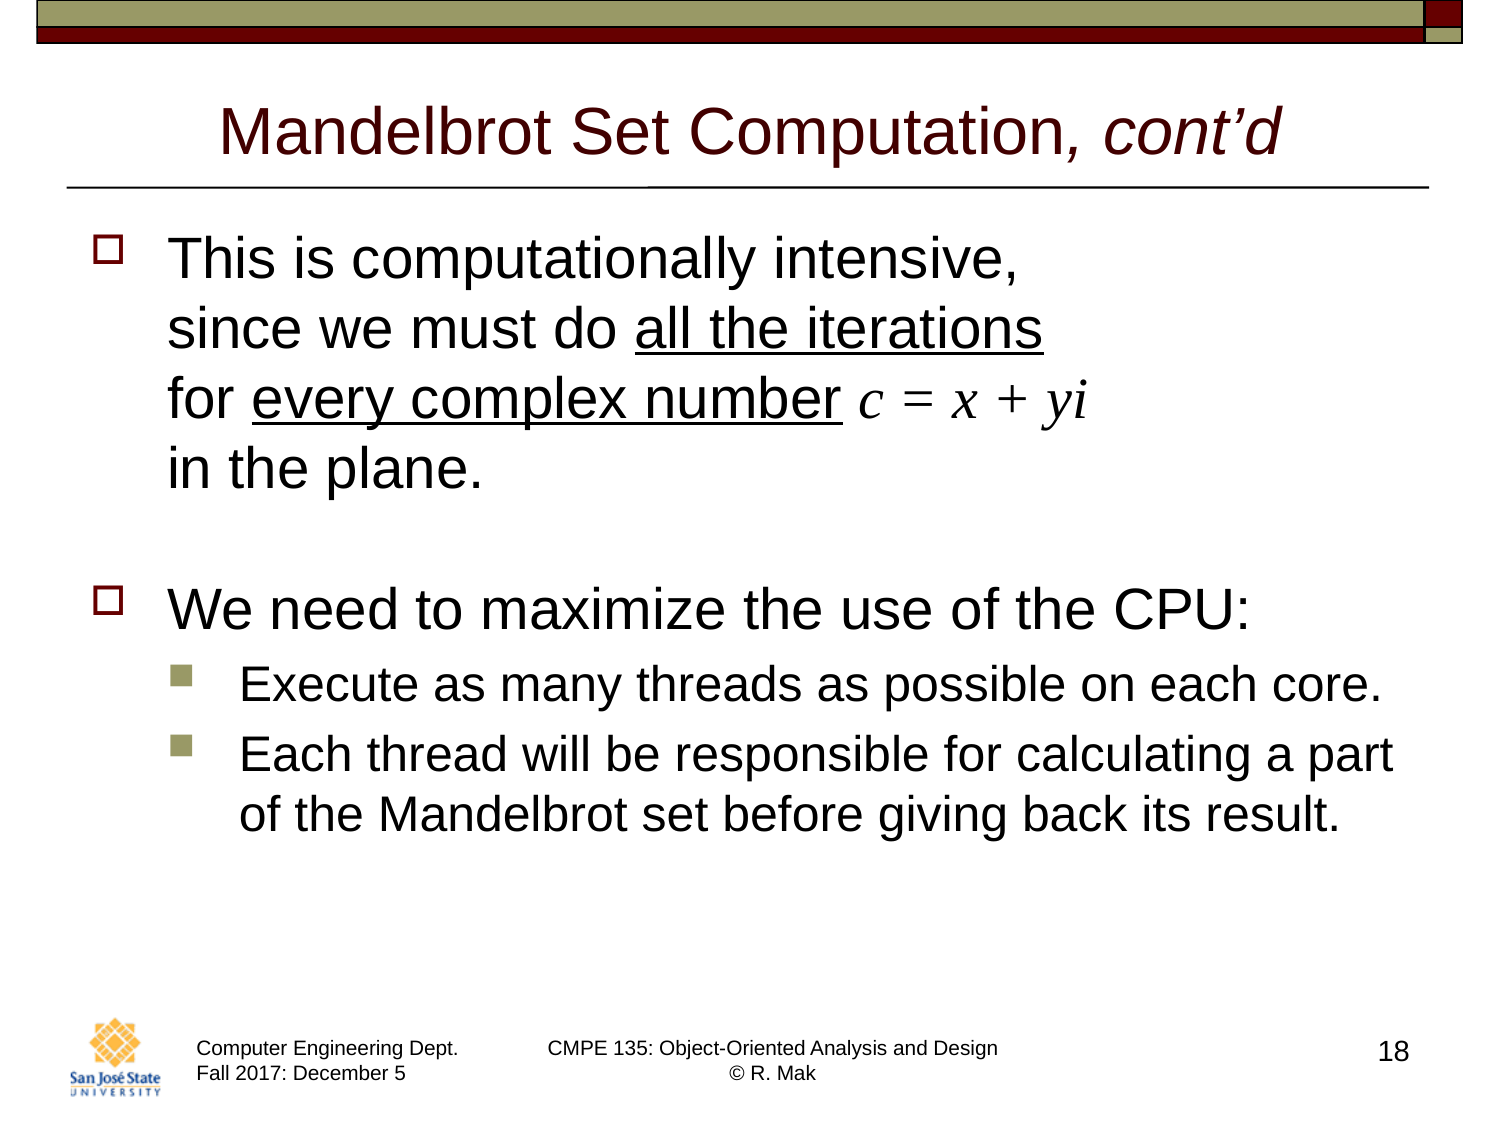

# Mandelbrot Set Computation, cont’d
This is computationally intensive,
since we must do all the iterations
for every complex number c = x + yi
in the plane.

We need to maximize the use of the CPU:
Execute as many threads as possible on each core.
Each thread will be responsible for calculating a part of the Mandelbrot set before giving back its result.
18